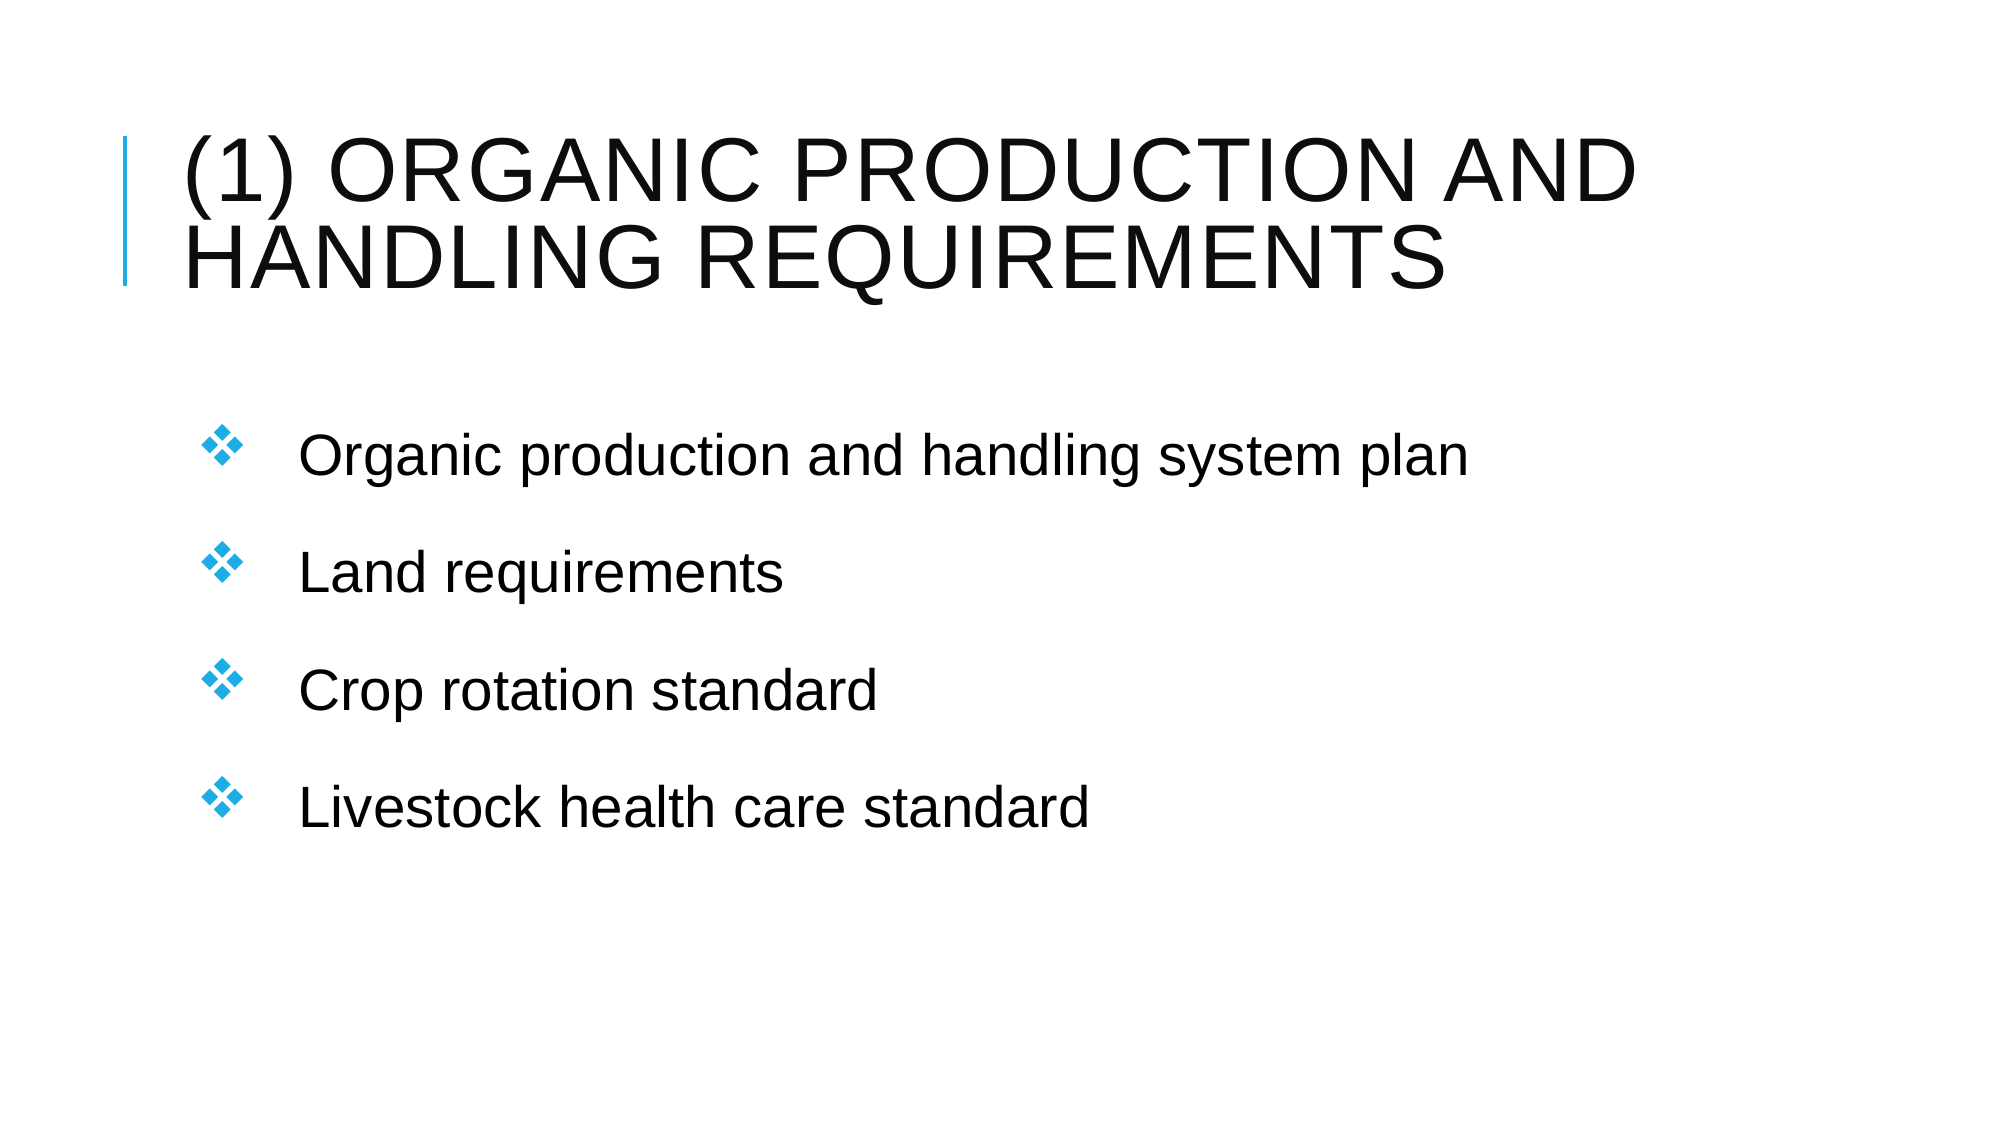

# (1) Organic Production and Handling Requirements
   Organic production and handling system plan
   Land requirements
   Crop rotation standard
   Livestock health care standard